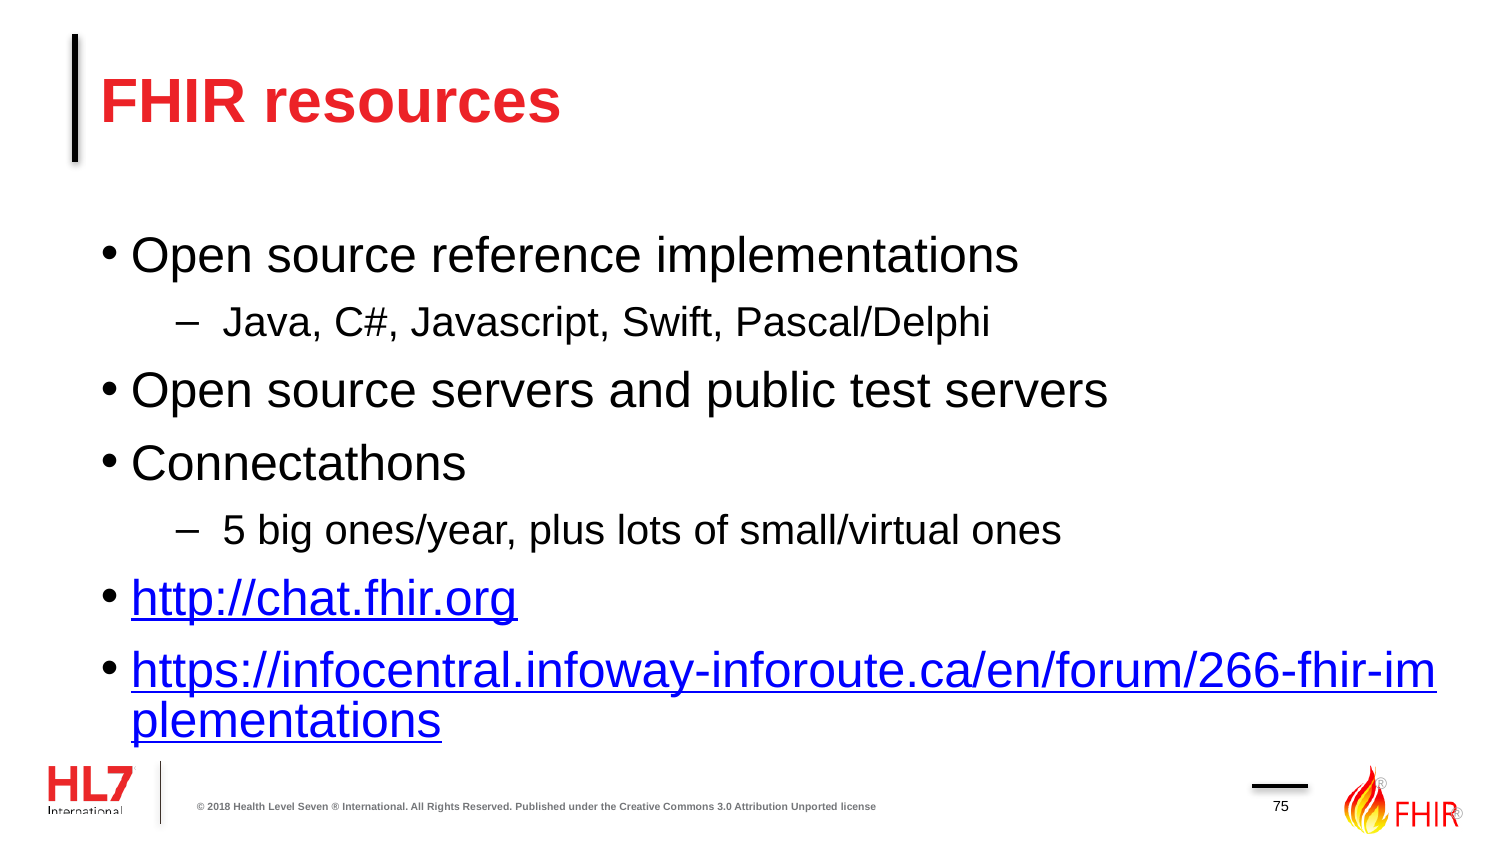

# FHIR resources
Open source reference implementations
Java, C#, Javascript, Swift, Pascal/Delphi
Open source servers and public test servers
Connectathons
5 big ones/year, plus lots of small/virtual ones
http://chat.fhir.org
https://infocentral.infoway-inforoute.ca/en/forum/266-fhir-implementations
75
© 2018 Health Level Seven ® International. All Rights Reserved. Published under the Creative Commons 3.0 Attribution Unported license